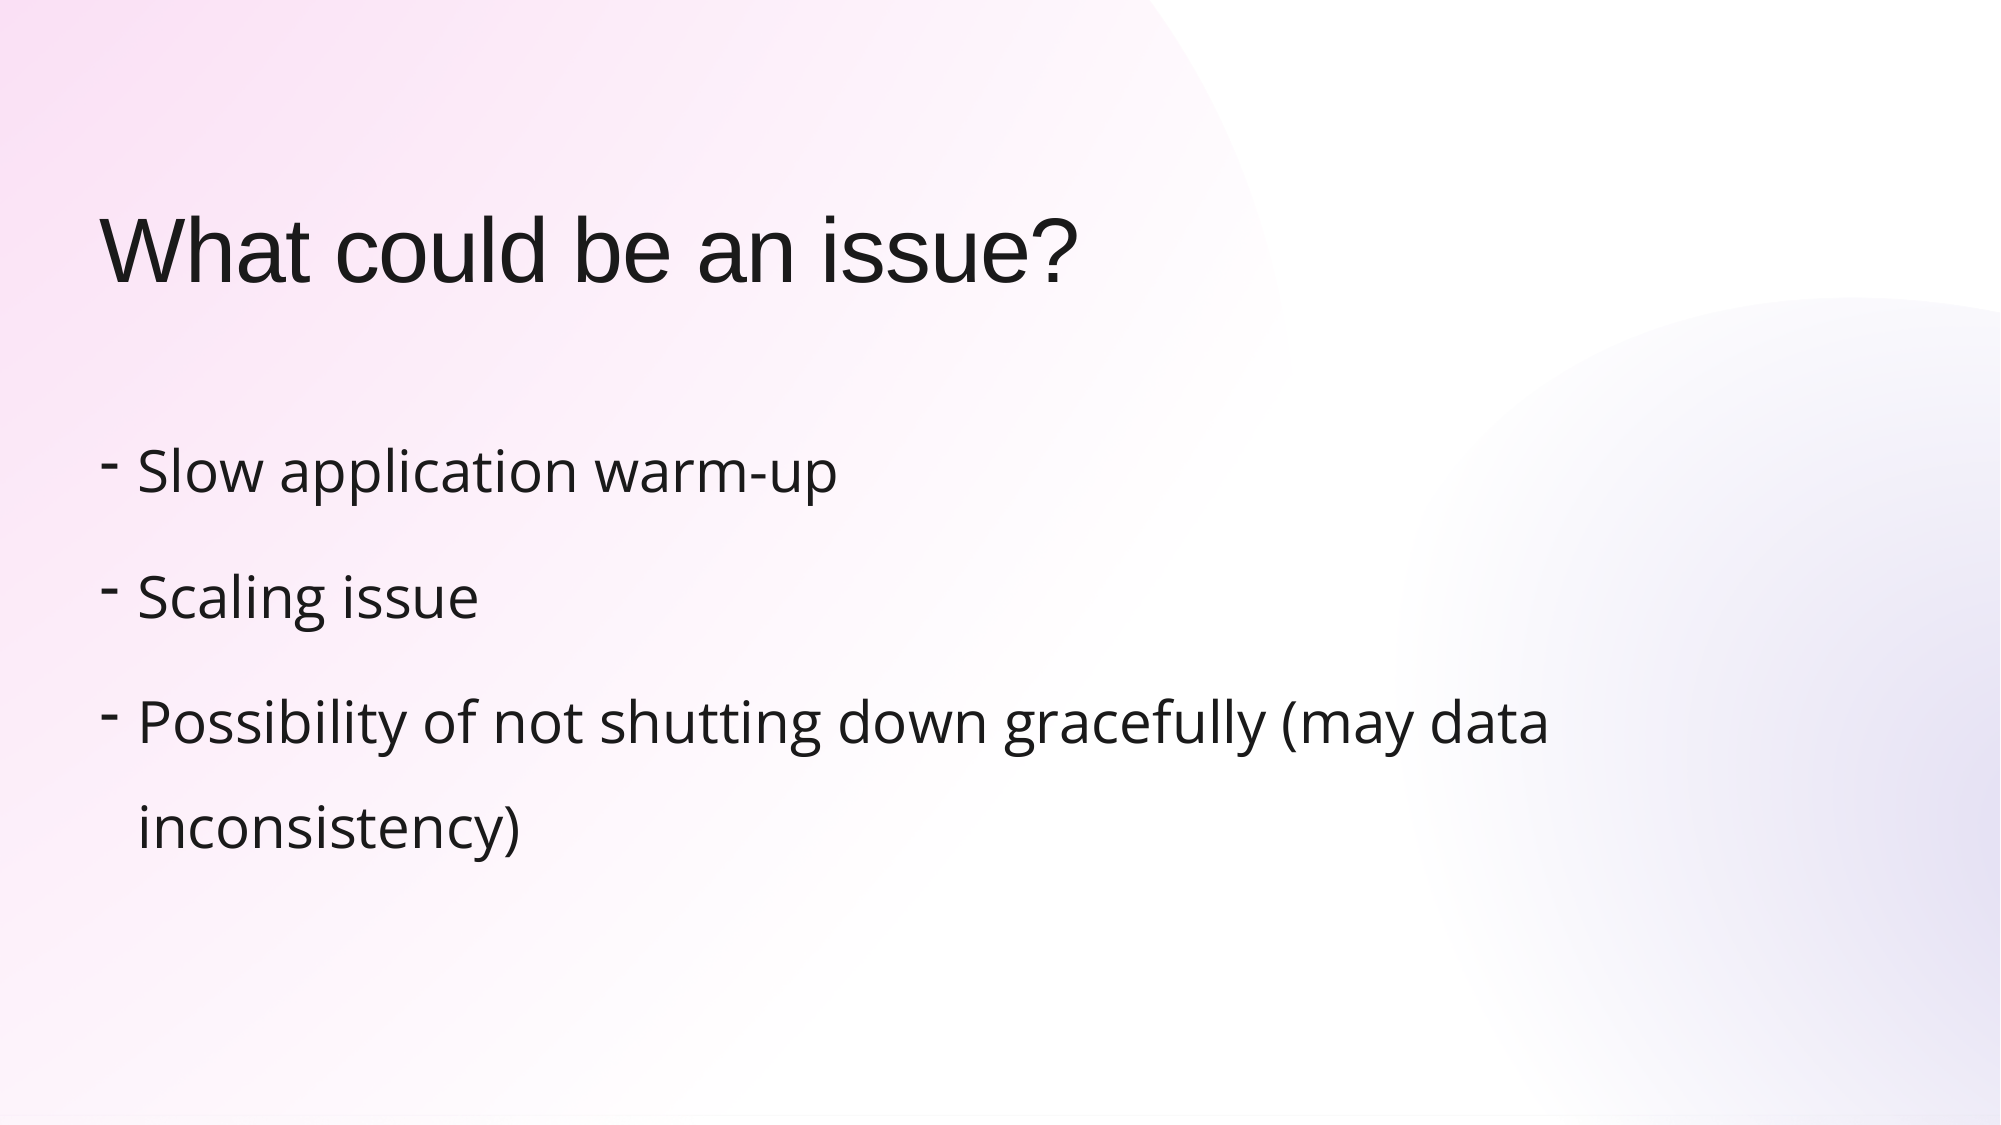

# What could be an issue?
Slow application warm-up
Scaling issue
Possibility of not shutting down gracefully (may data inconsistency)